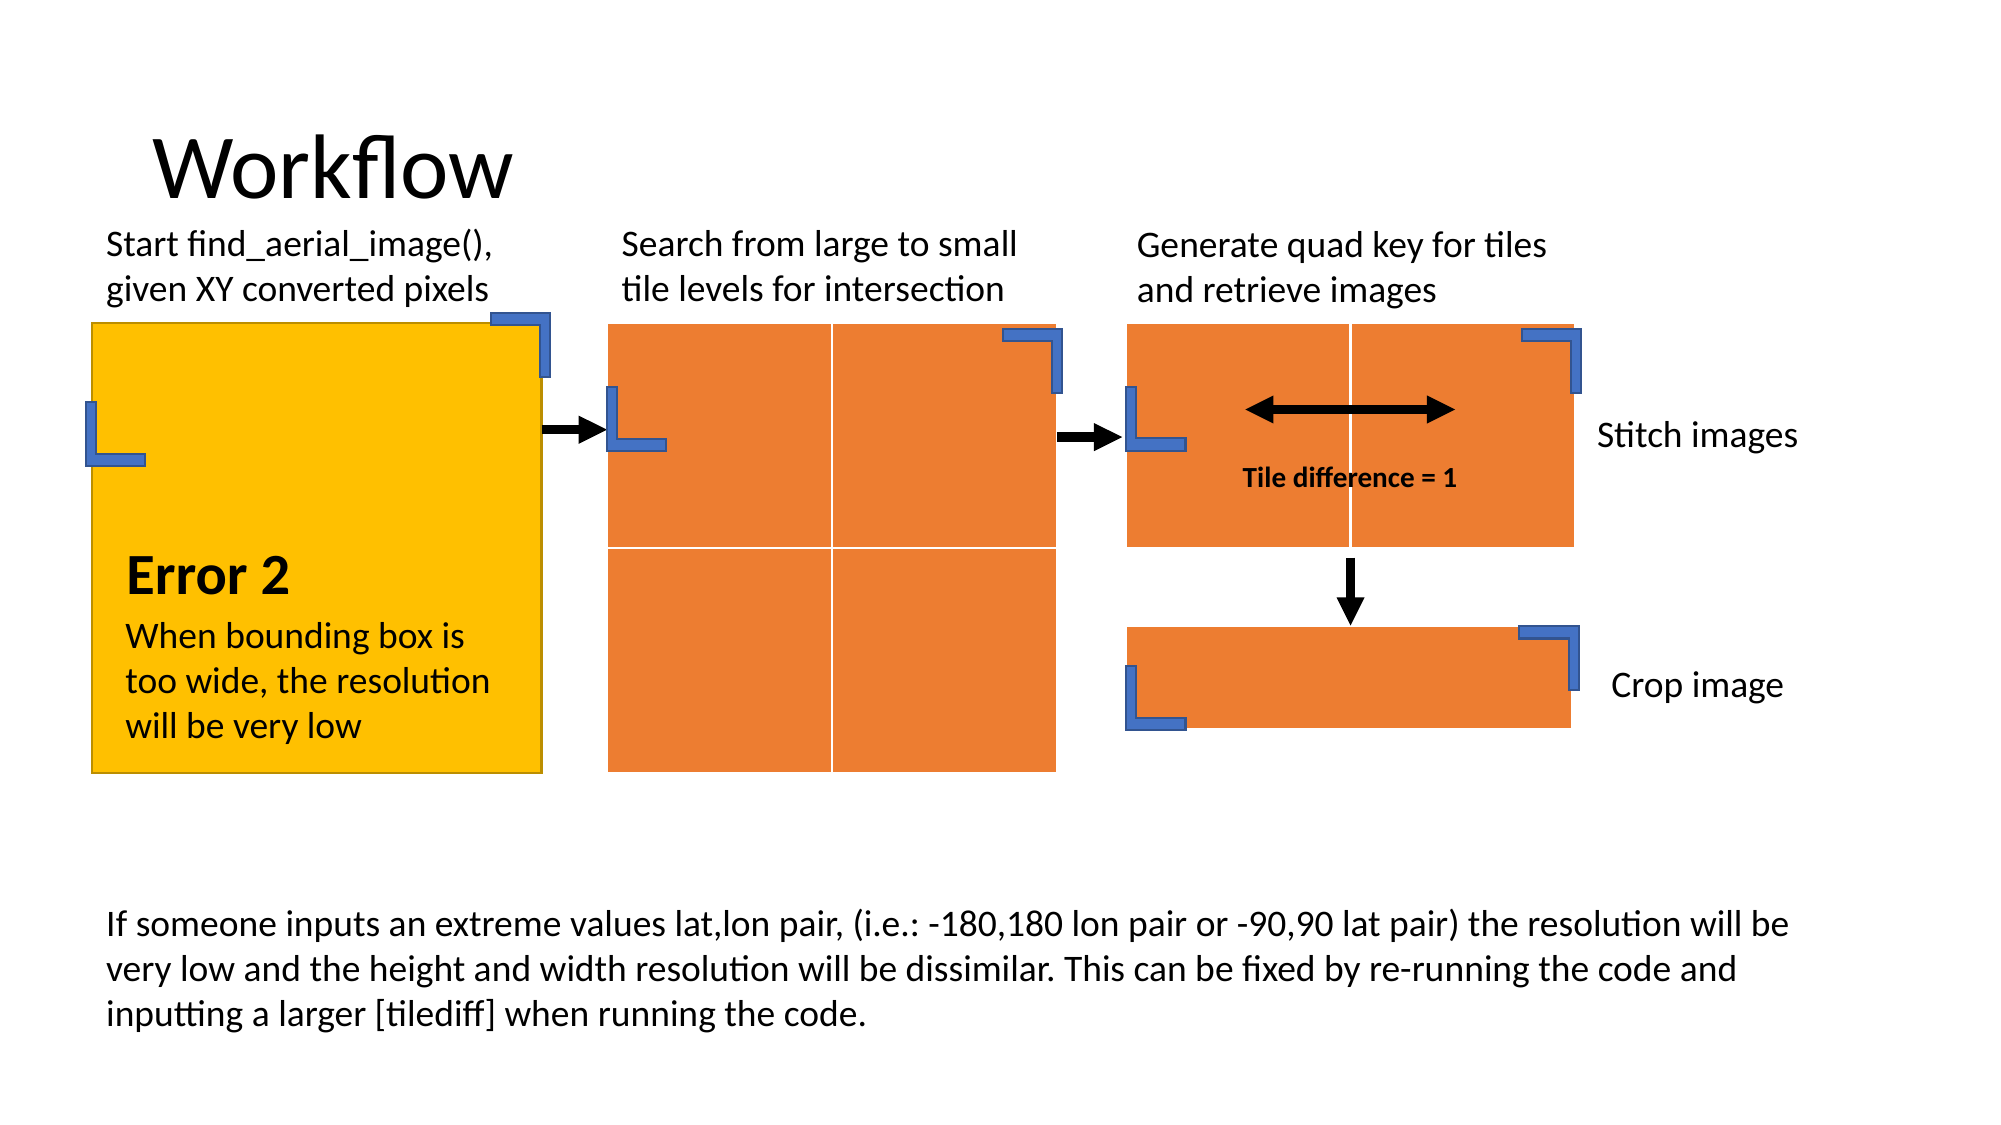

# Workflow
Start find_aerial_image(), given XY converted pixels
Search from large to small tile levels for intersection
Generate quad key for tiles
and retrieve images

Stitch images
Tile difference = 1
Error 2

When bounding box is too wide, the resolution will be very low

Crop image

If someone inputs an extreme values lat,lon pair, (i.e.: -180,180 lon pair or -90,90 lat pair) the resolution will be very low and the height and width resolution will be dissimilar. This can be fixed by re-running the code and inputting a larger [tilediff] when running the code.